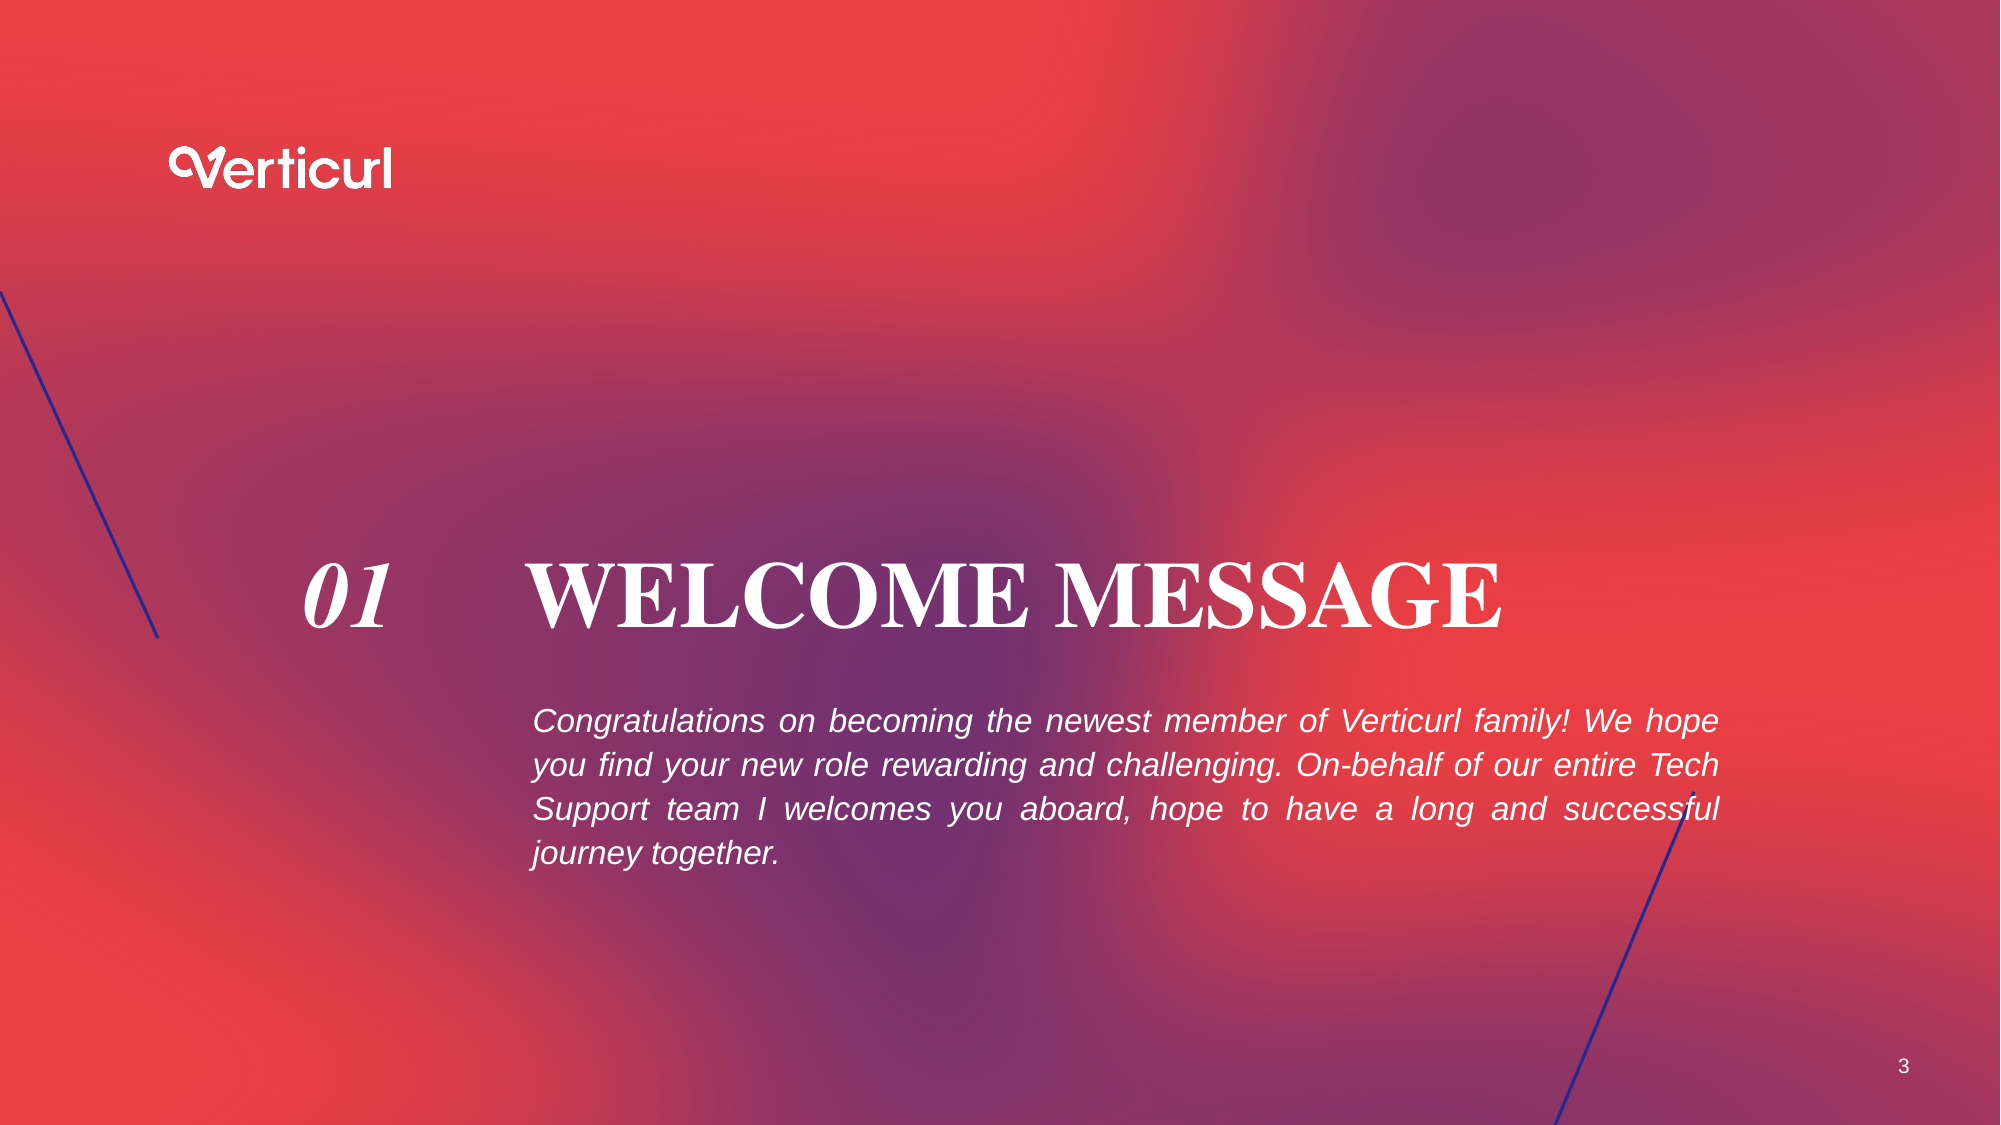

WELCOME MESSAGE
01
Congratulations on becoming the newest member of Verticurl family! We hope you find your new role rewarding and challenging. On-behalf of our entire Tech Support team I welcomes you aboard, hope to have a long and successful journey together.
3